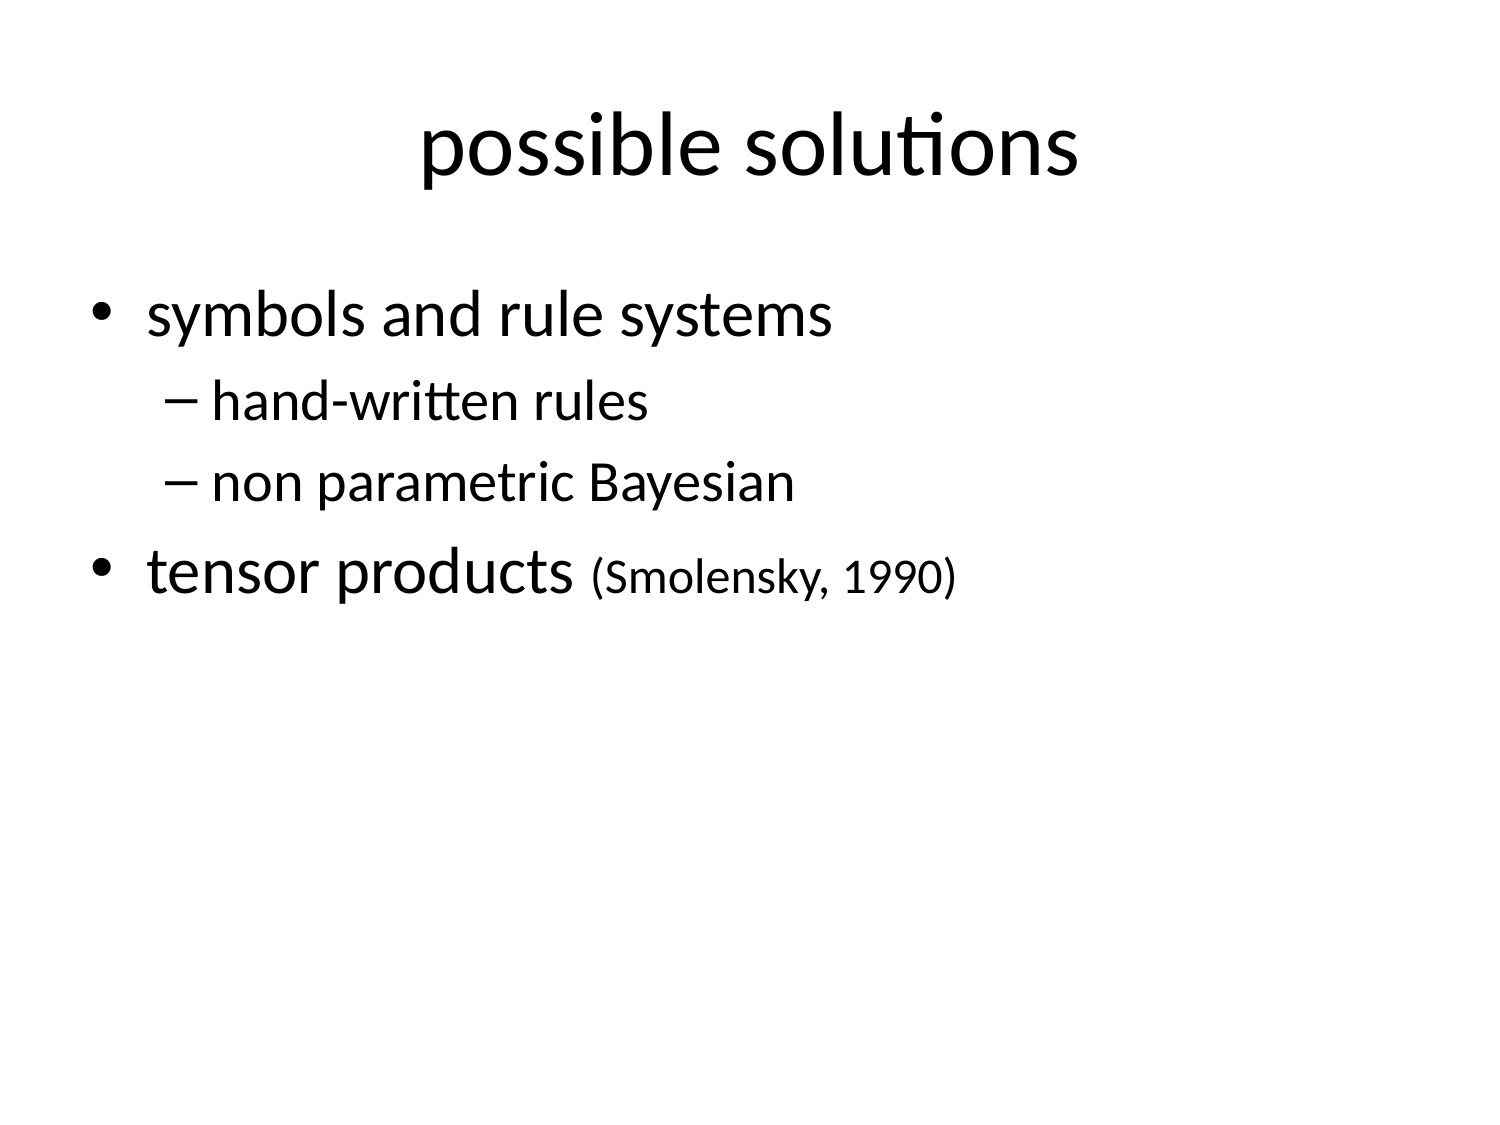

# possible solutions
symbols and rule systems
hand-written rules
non parametric Bayesian
tensor products (Smolensky, 1990)